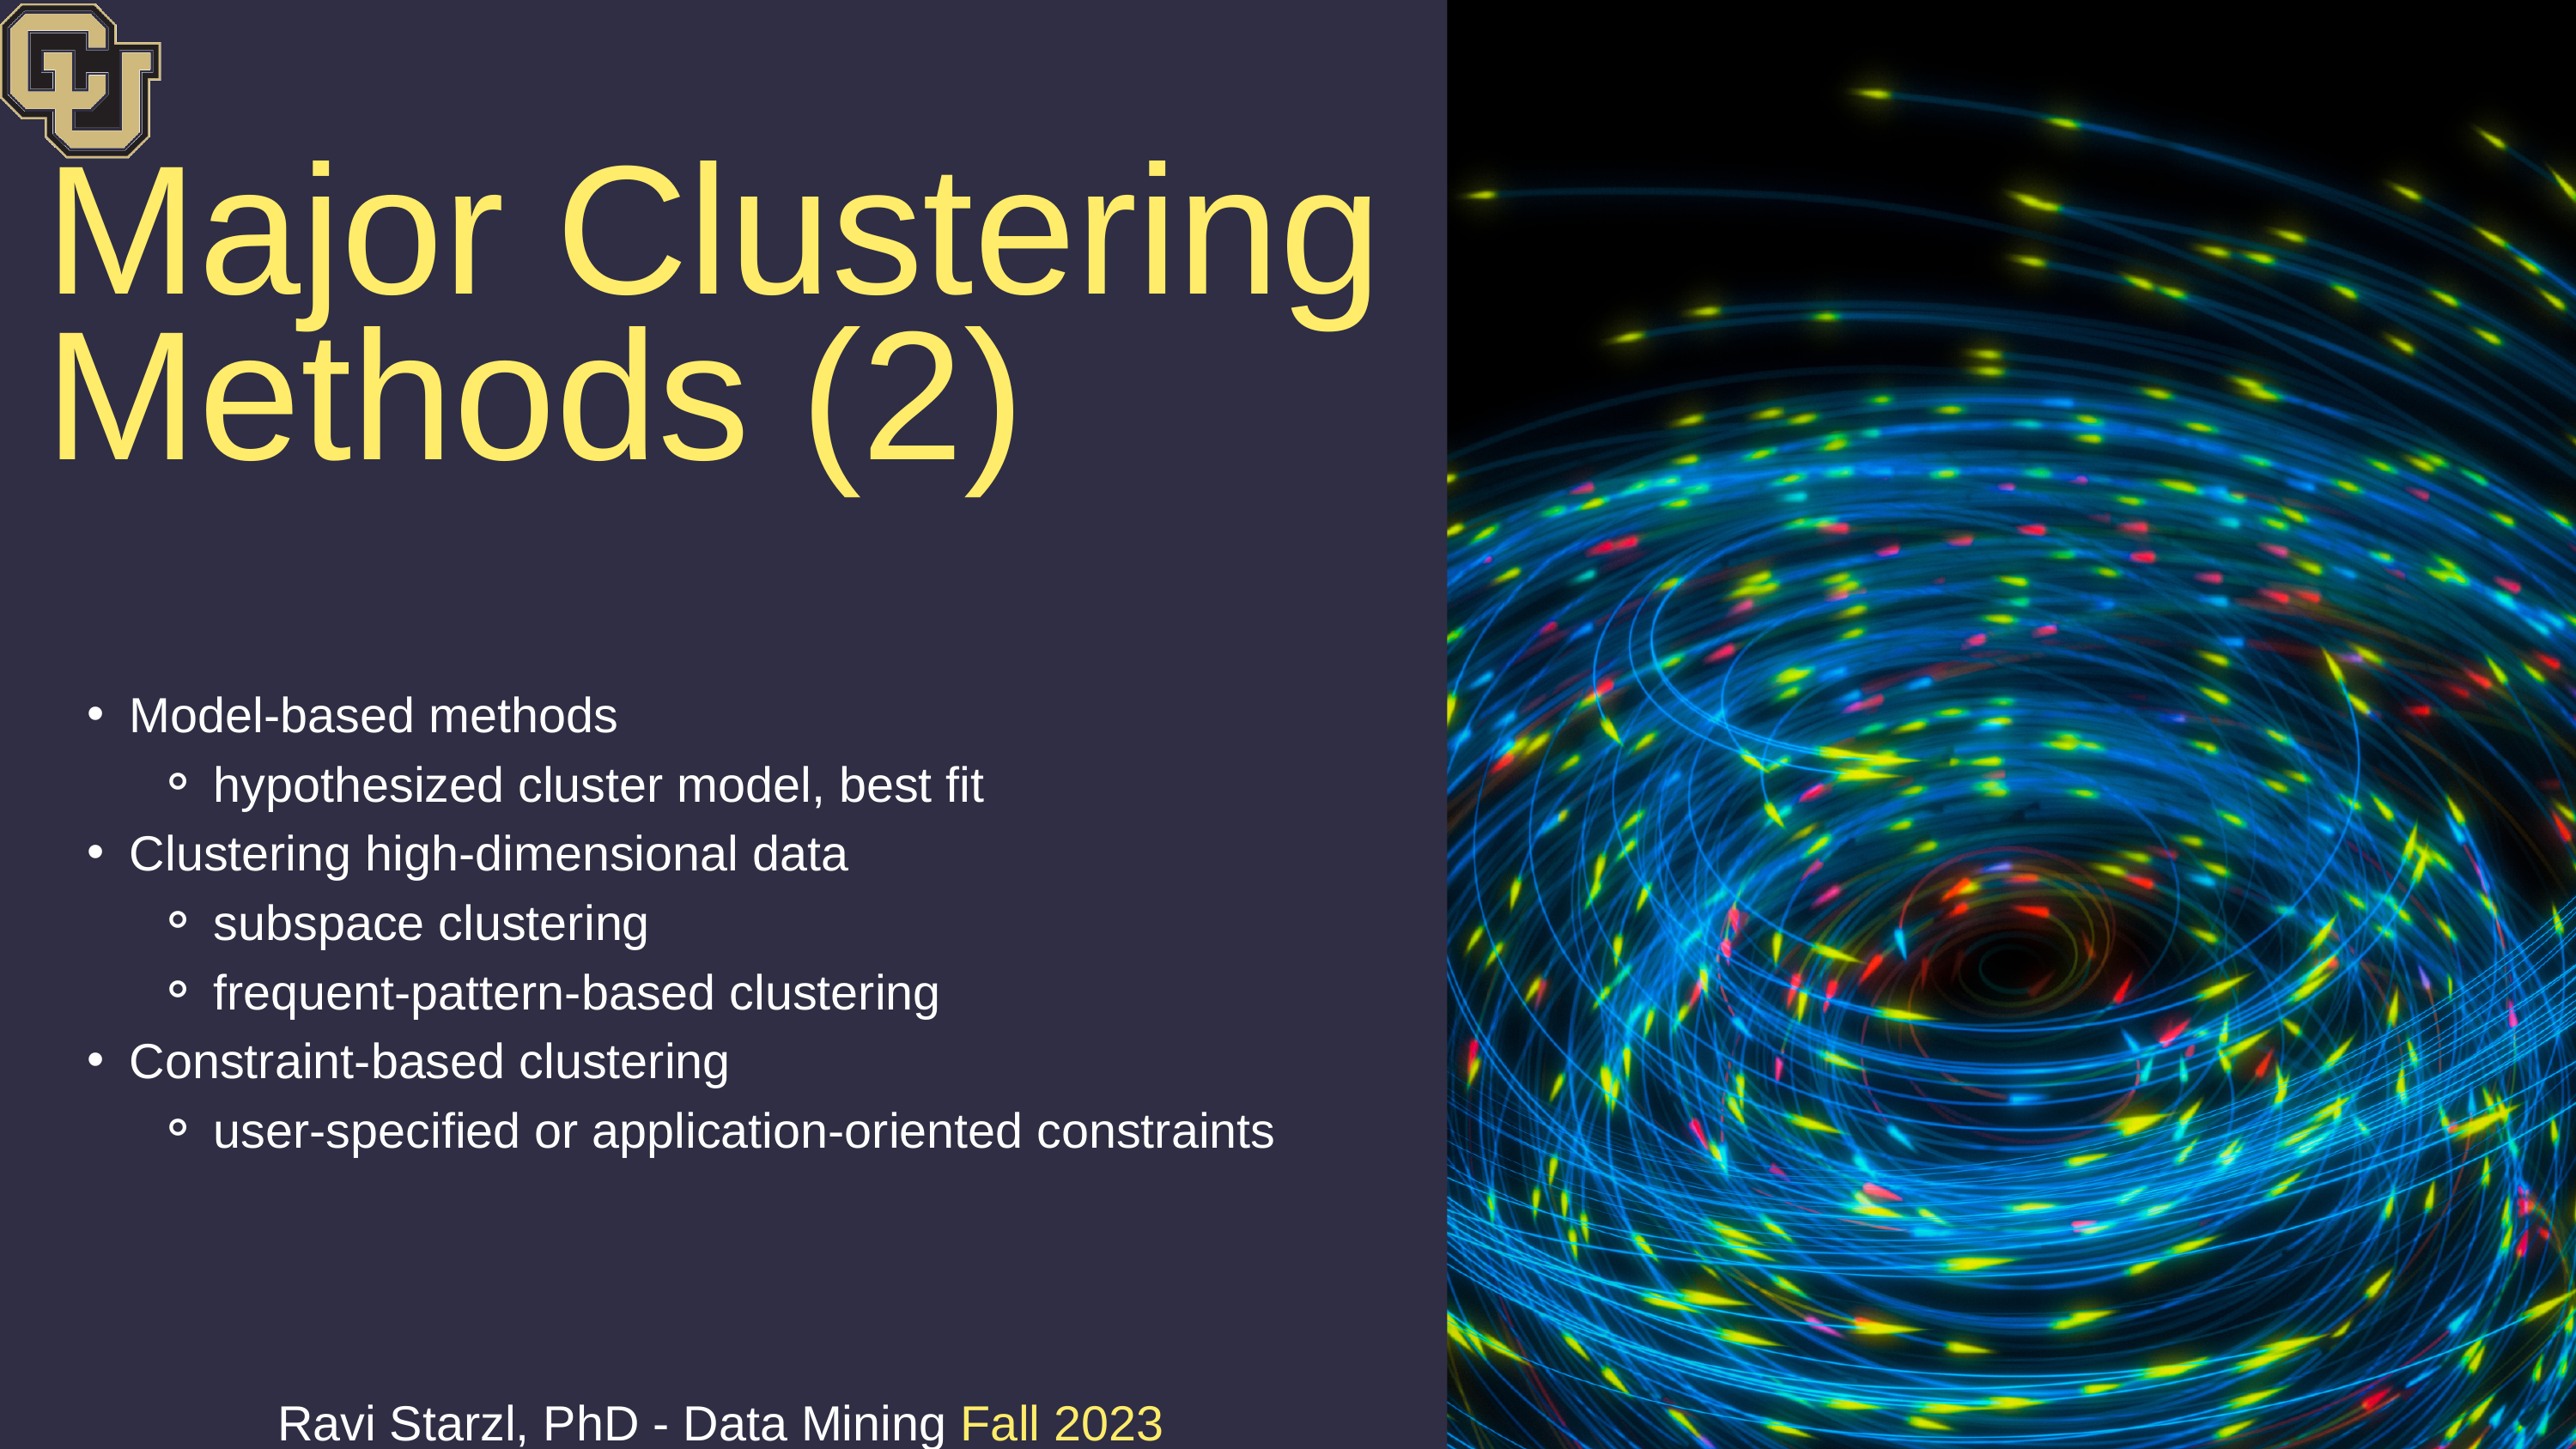

Major Clustering Methods (2)
Model-based methods
hypothesized cluster model, best fit
Clustering high-dimensional data
subspace clustering
frequent-pattern-based clustering
Constraint-based clustering
user-specified or application-oriented constraints
Ravi Starzl, PhD - Data Mining Fall 2023